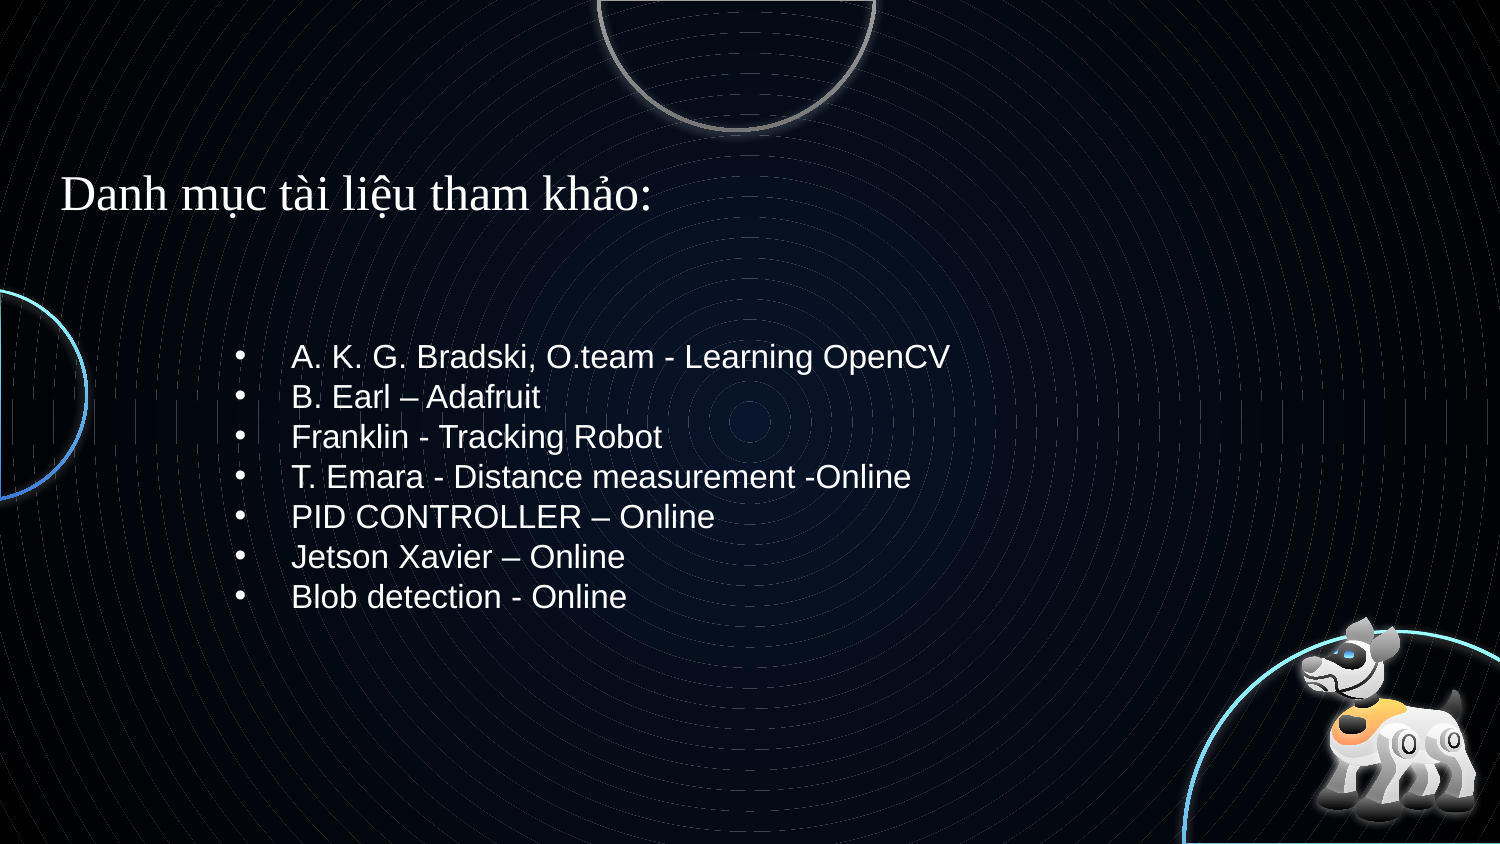

Danh mục tài liệu tham khảo:
A. K. G. Bradski, O.team - Learning OpenCV
B. Earl – Adafruit
Franklin - Tracking Robot
T. Emara - Distance measurement -Online
PID CONTROLLER – Online
Jetson Xavier – Online
Blob detection - Online